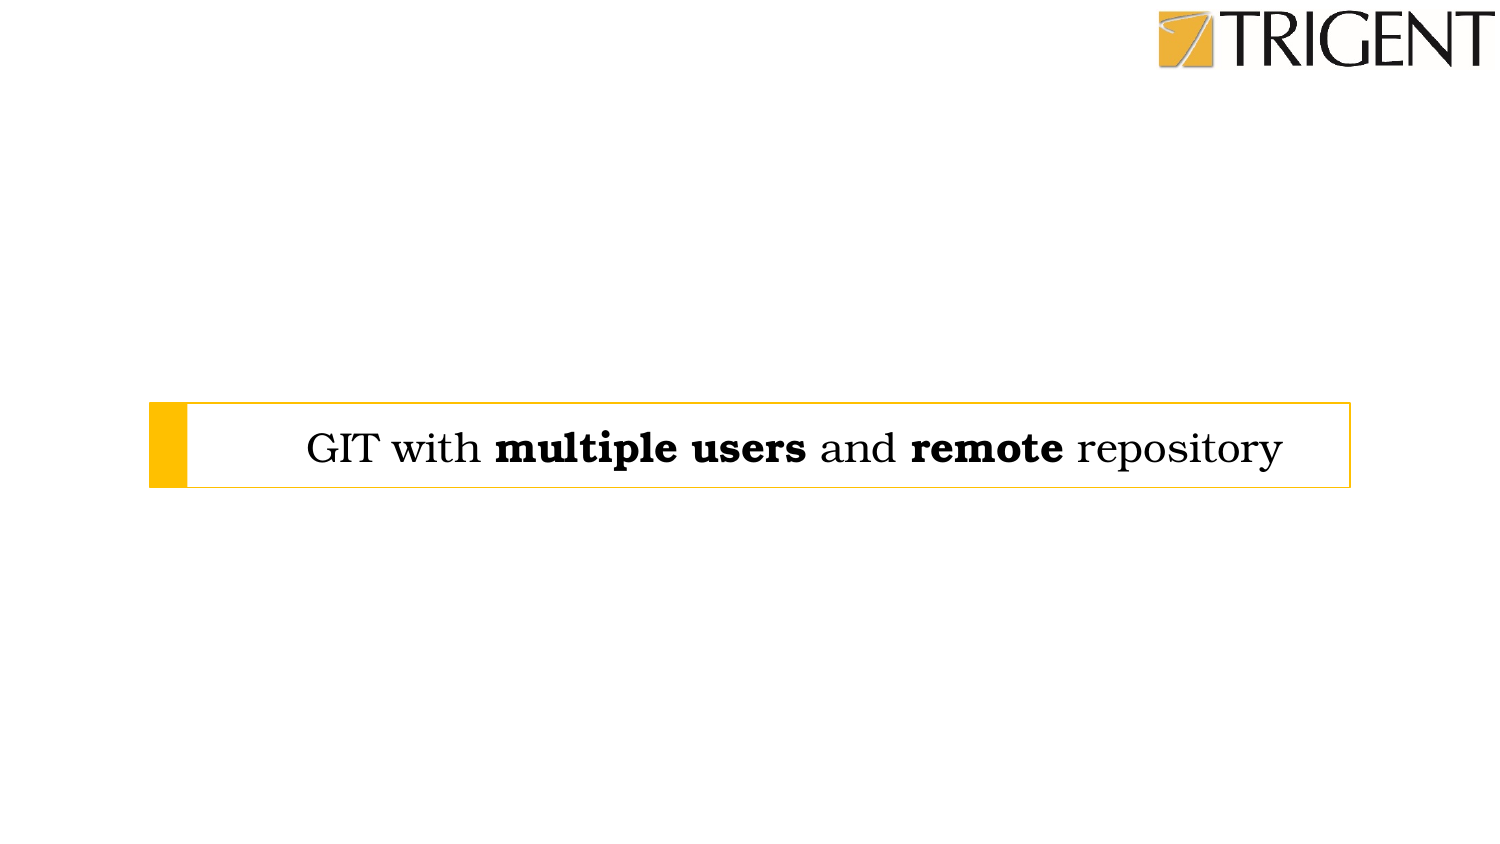

GIT with multiple users and remote repository